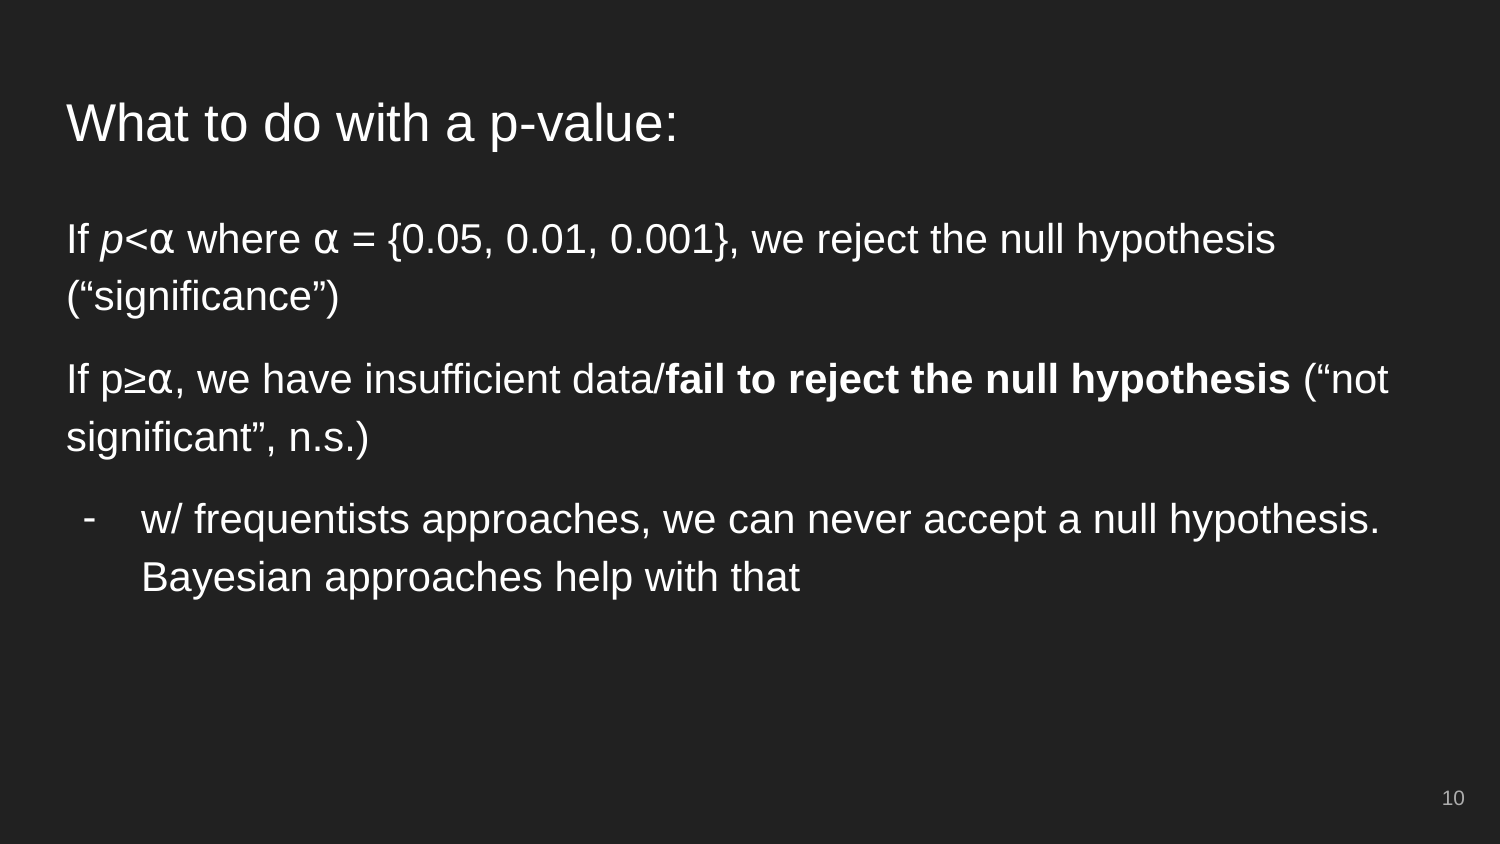

# What to do with a p-value:
If p<⍺ where ⍺ = {0.05, 0.01, 0.001}, we reject the null hypothesis (“significance”)
If p≥⍺, we have insufficient data/fail to reject the null hypothesis (“not significant”, n.s.)
w/ frequentists approaches, we can never accept a null hypothesis. Bayesian approaches help with that
10